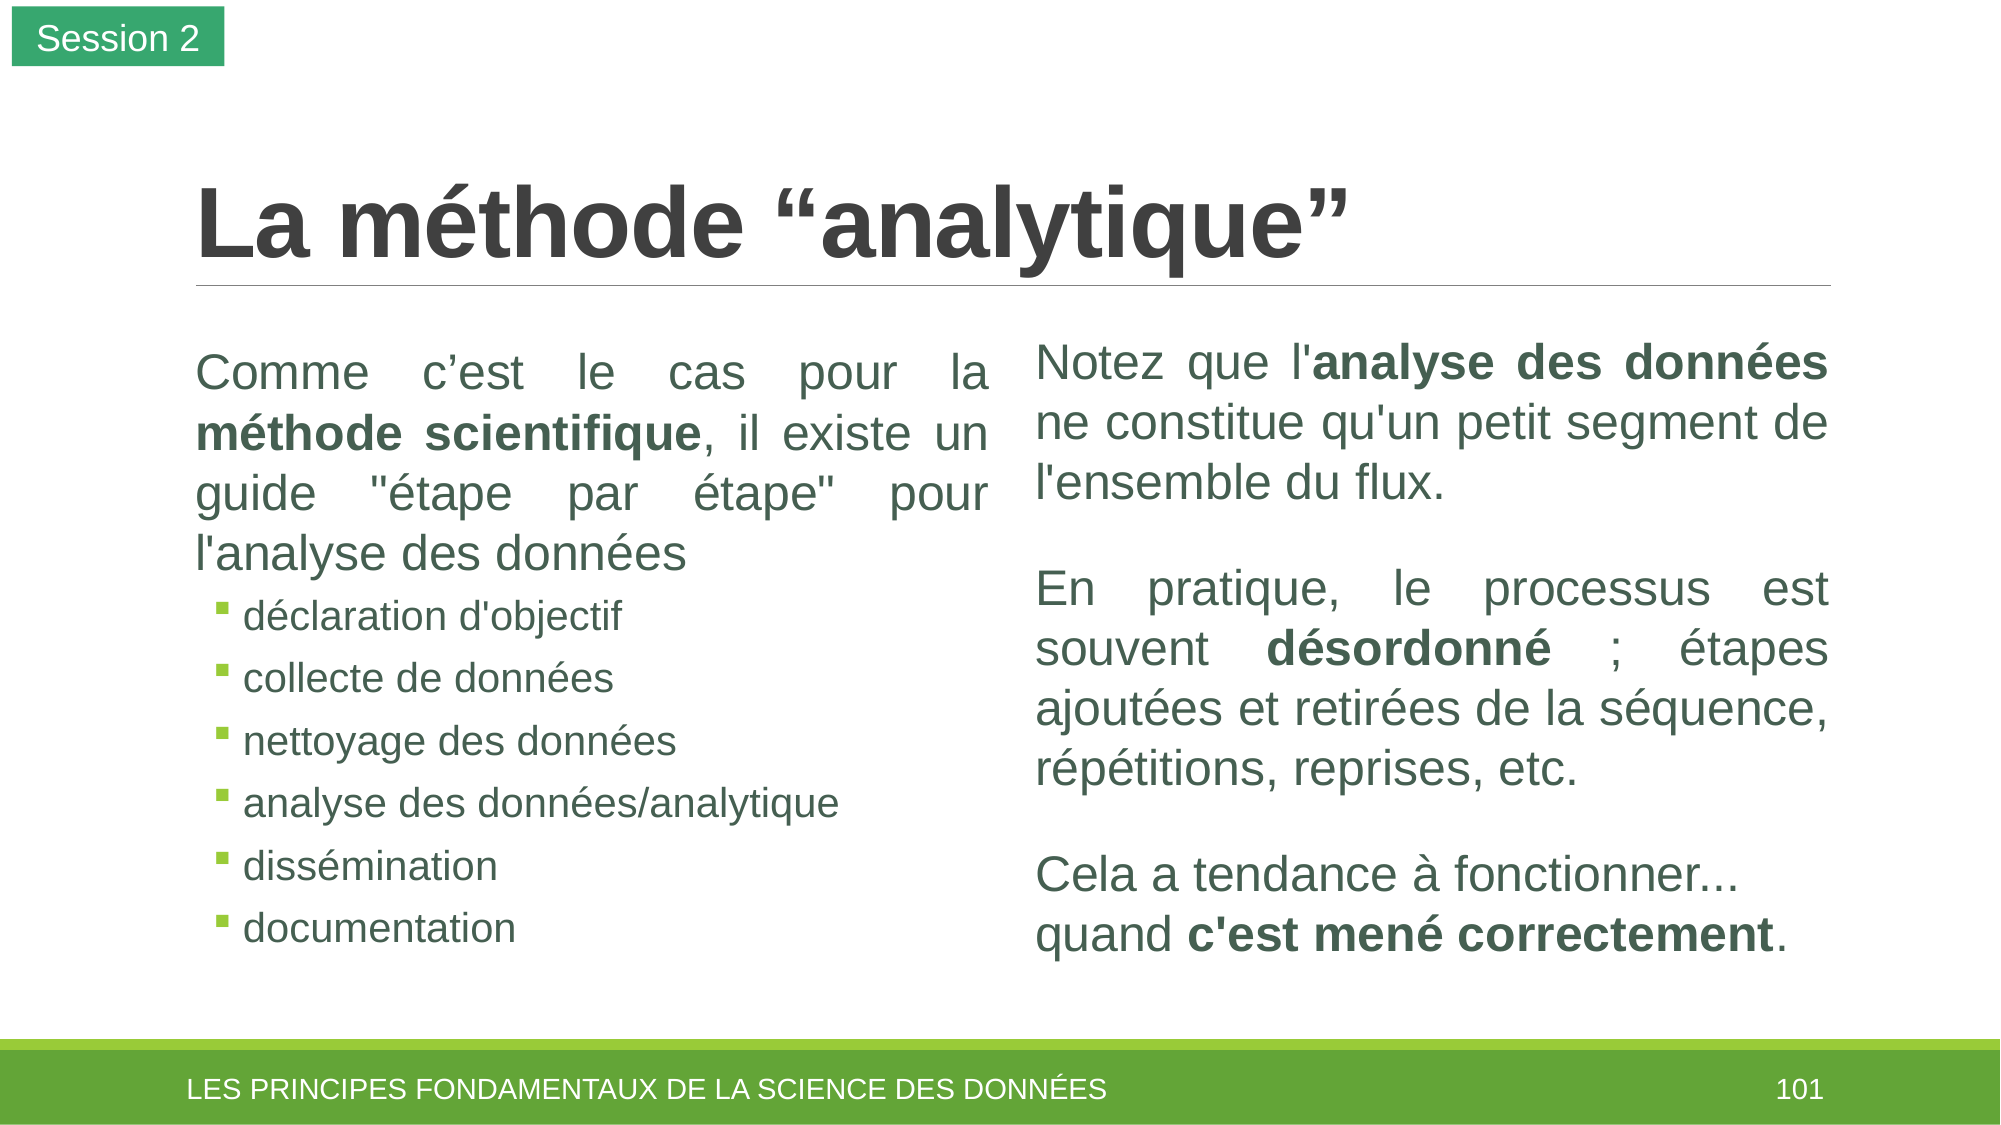

Session 2
# La méthode “analytique”
Notez que l'analyse des données ne constitue qu'un petit segment de l'ensemble du flux.
En pratique, le processus est souvent désordonné ; étapes ajoutées et retirées de la séquence, répétitions, reprises, etc.
Cela a tendance à fonctionner... quand c'est mené correctement.
Comme c’est le cas pour la méthode scientifique, il existe un guide "étape par étape" pour l'analyse des données
déclaration d'objectif
collecte de données
nettoyage des données
analyse des données/analytique
dissémination
documentation
LES PRINCIPES FONDAMENTAUX DE LA SCIENCE DES DONNÉES
101